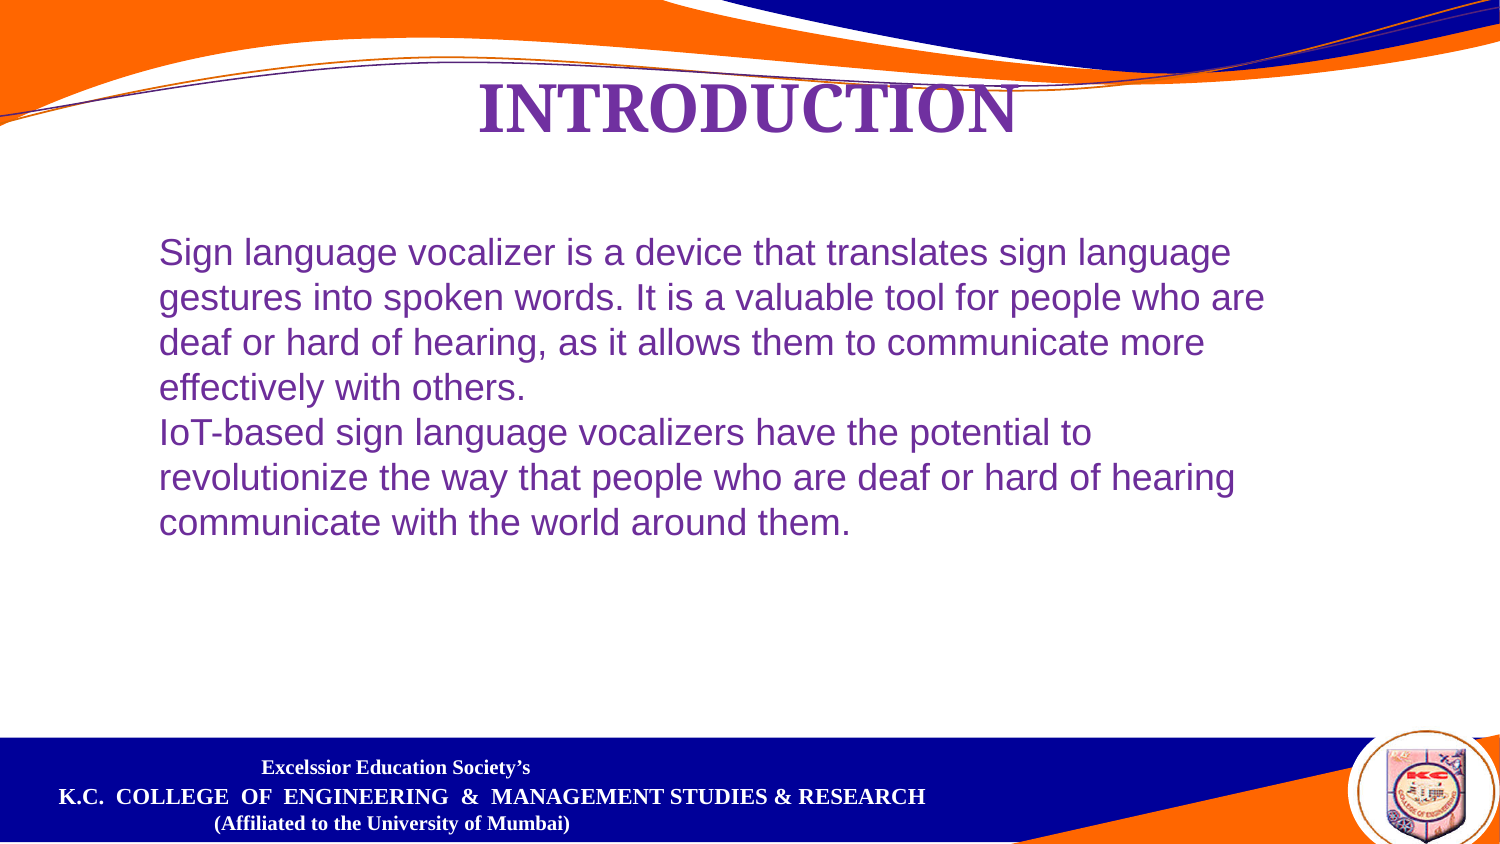

INTRODUCTION
Sign language vocalizer is a device that translates sign language gestures into spoken words. It is a valuable tool for people who are deaf or hard of hearing, as it allows them to communicate more effectively with others.
IoT-based sign language vocalizers have the potential to revolutionize the way that people who are deaf or hard of hearing communicate with the world around them.